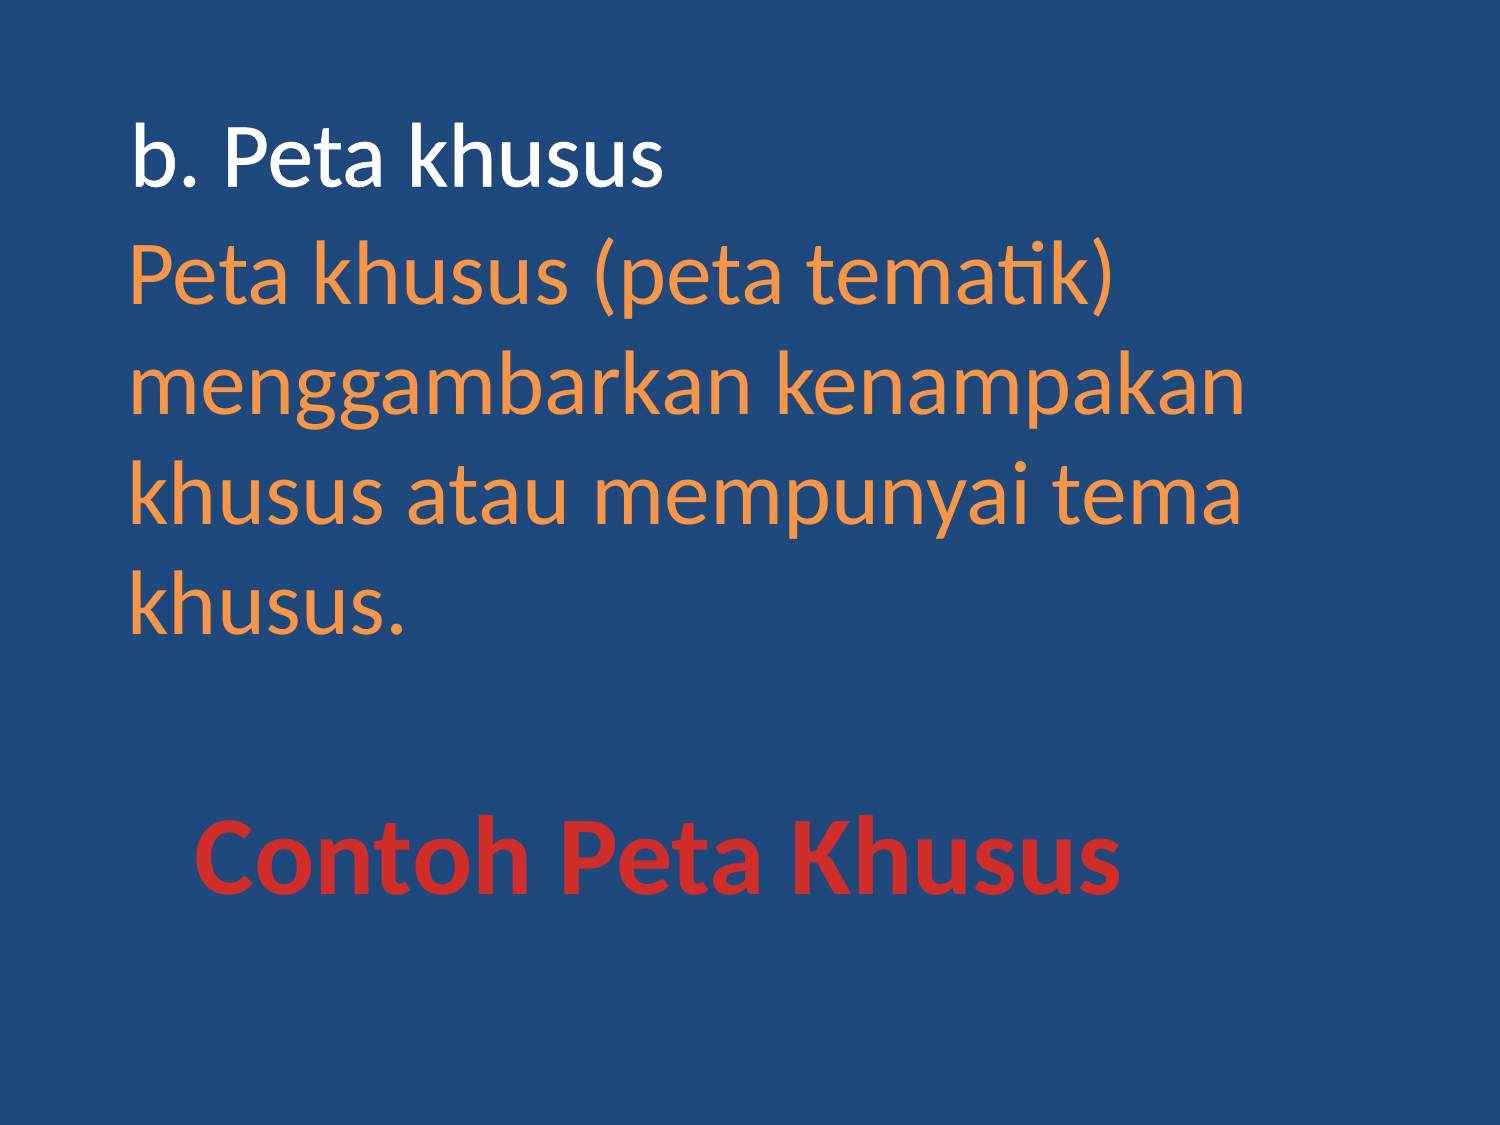

b. Peta khusus
Peta khusus (peta tematik) menggambarkan kenampakan khusus atau mempunyai tema khusus.
Contoh Peta Khusus